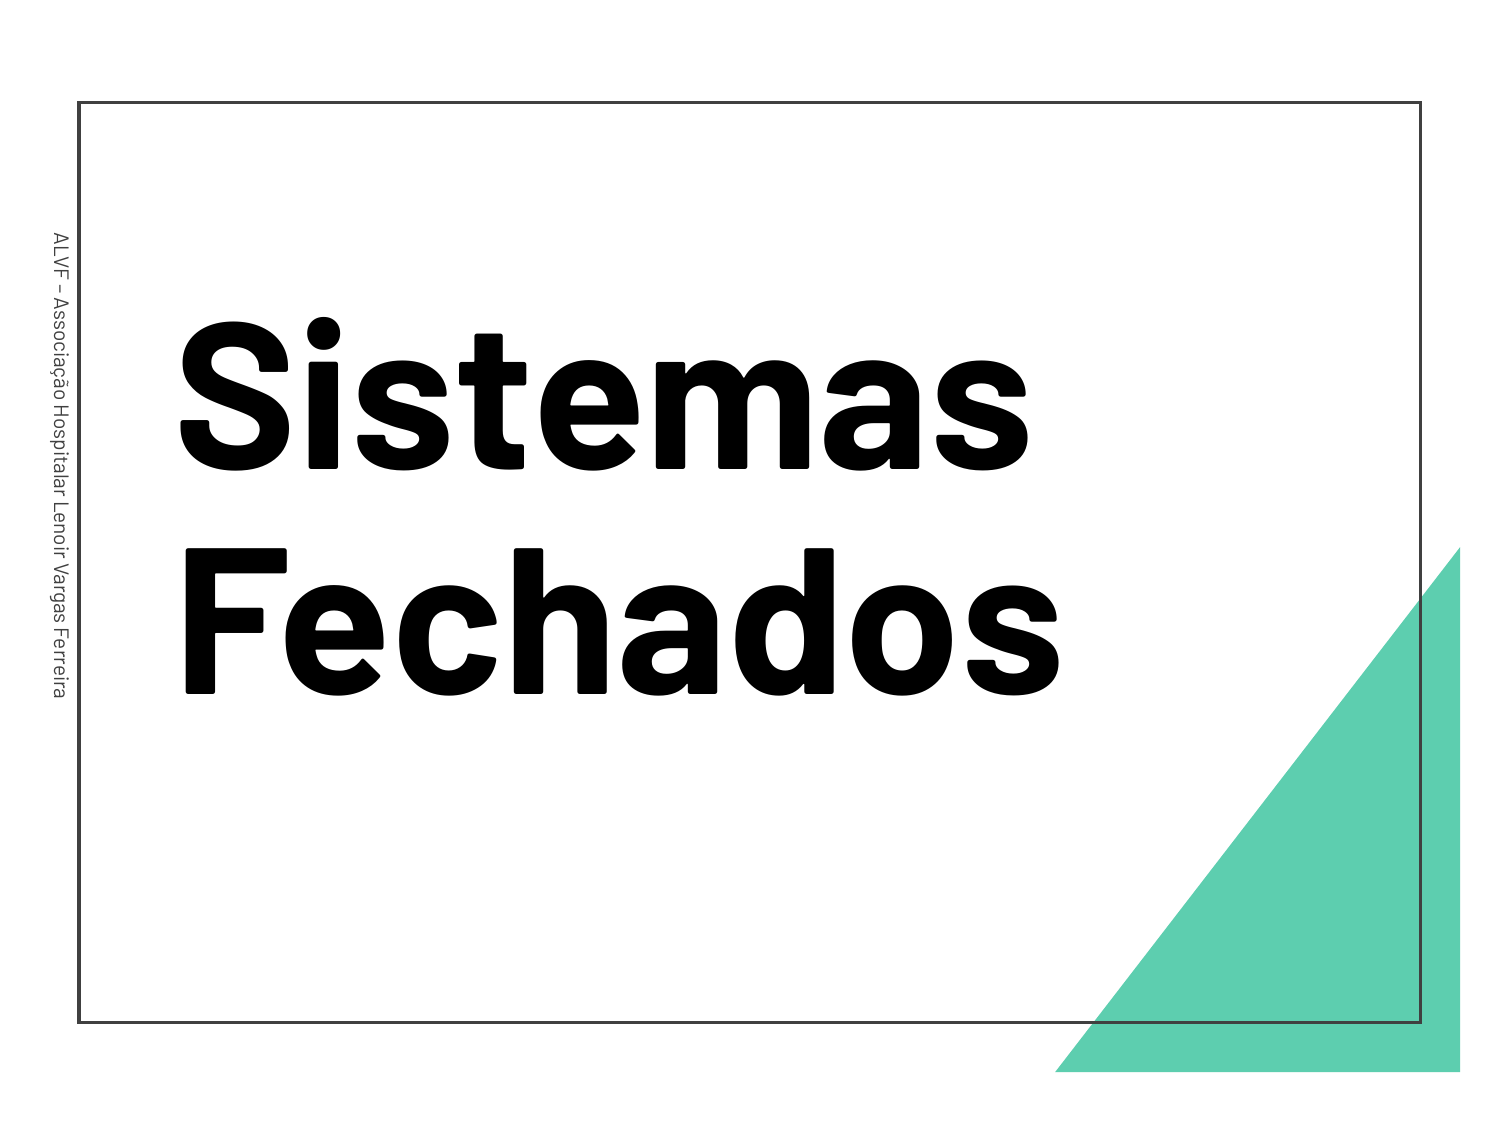

Sistemas Fechados
ALVF – Associação Hospitalar Lenoir Vargas Ferreira